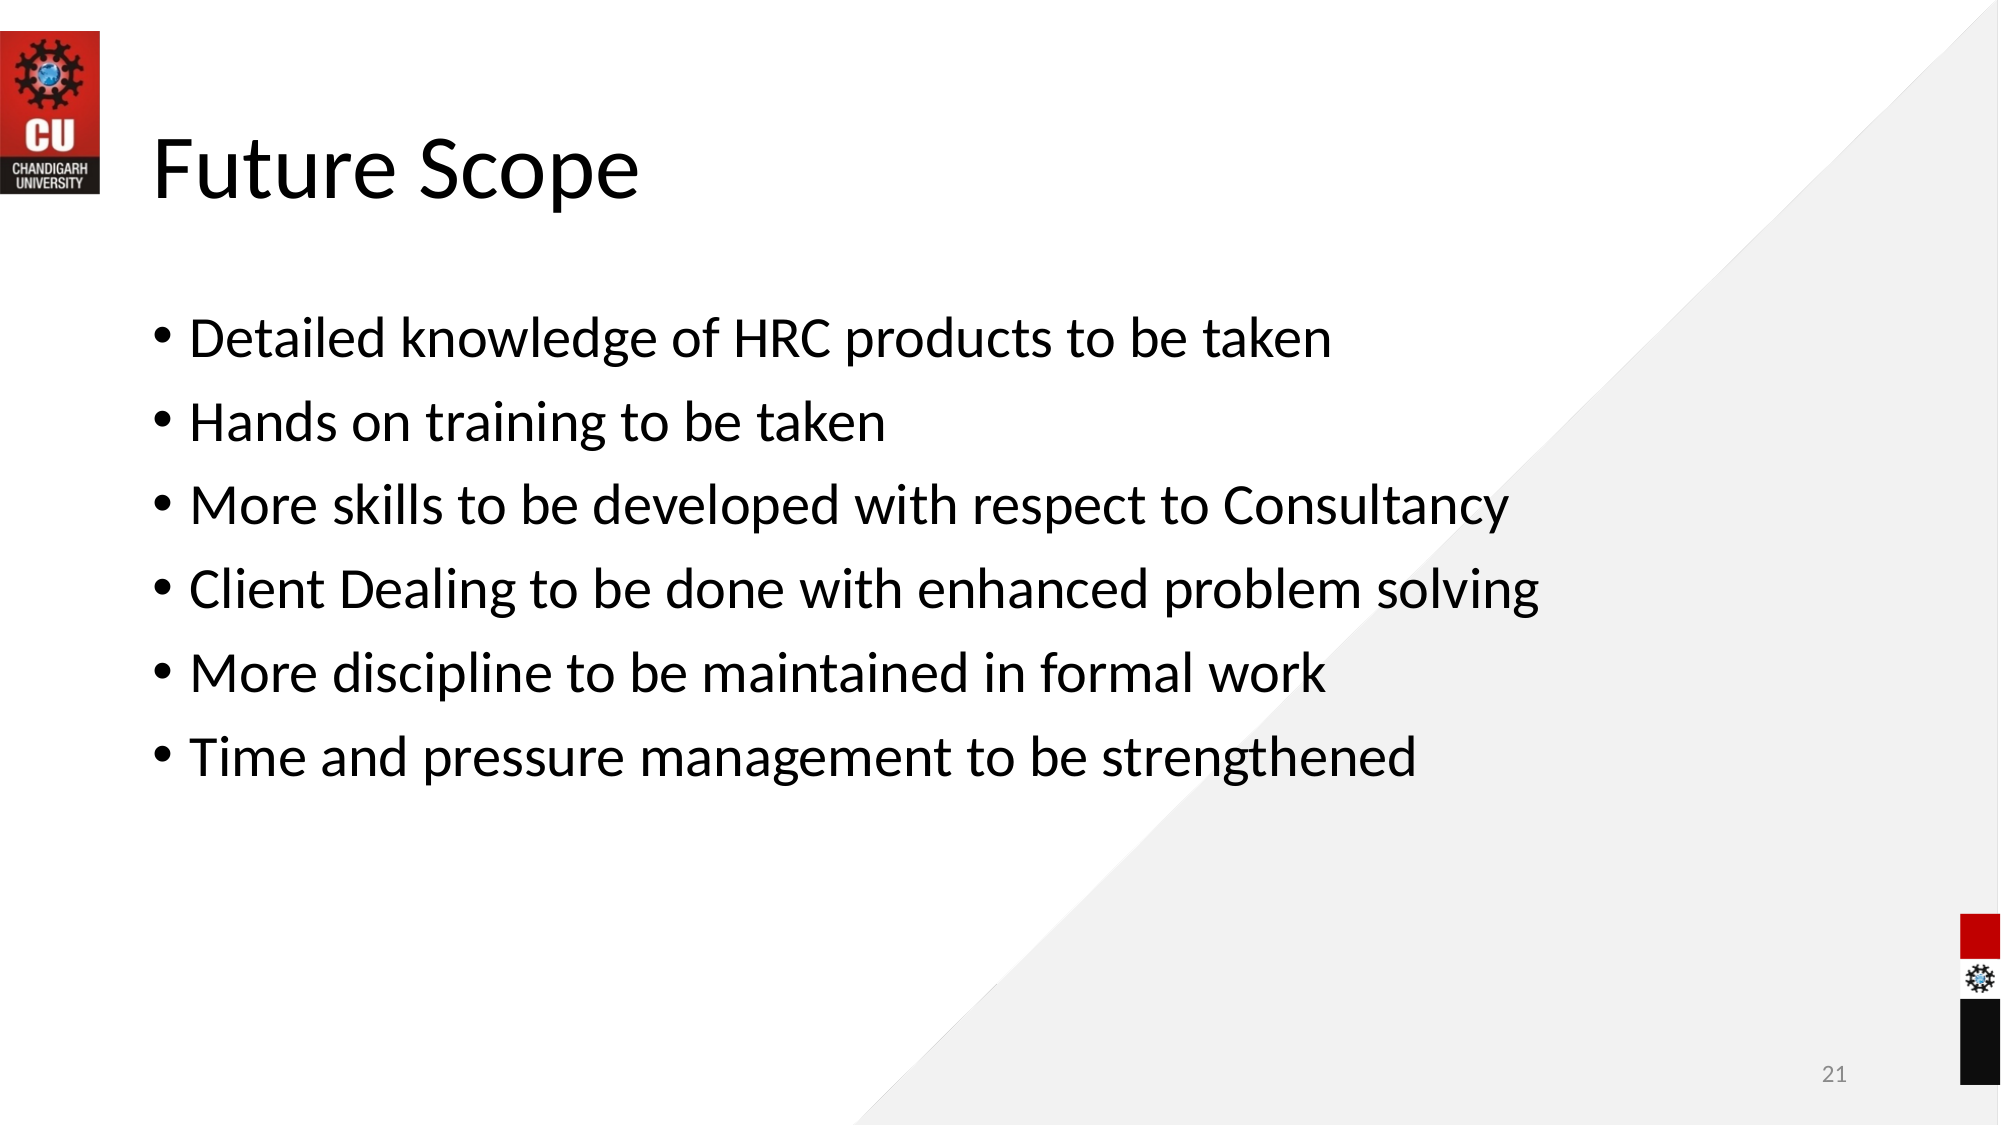

# Future Scope
Detailed knowledge of HRC products to be taken
Hands on training to be taken
More skills to be developed with respect to Consultancy
Client Dealing to be done with enhanced problem solving
More discipline to be maintained in formal work
Time and pressure management to be strengthened

21